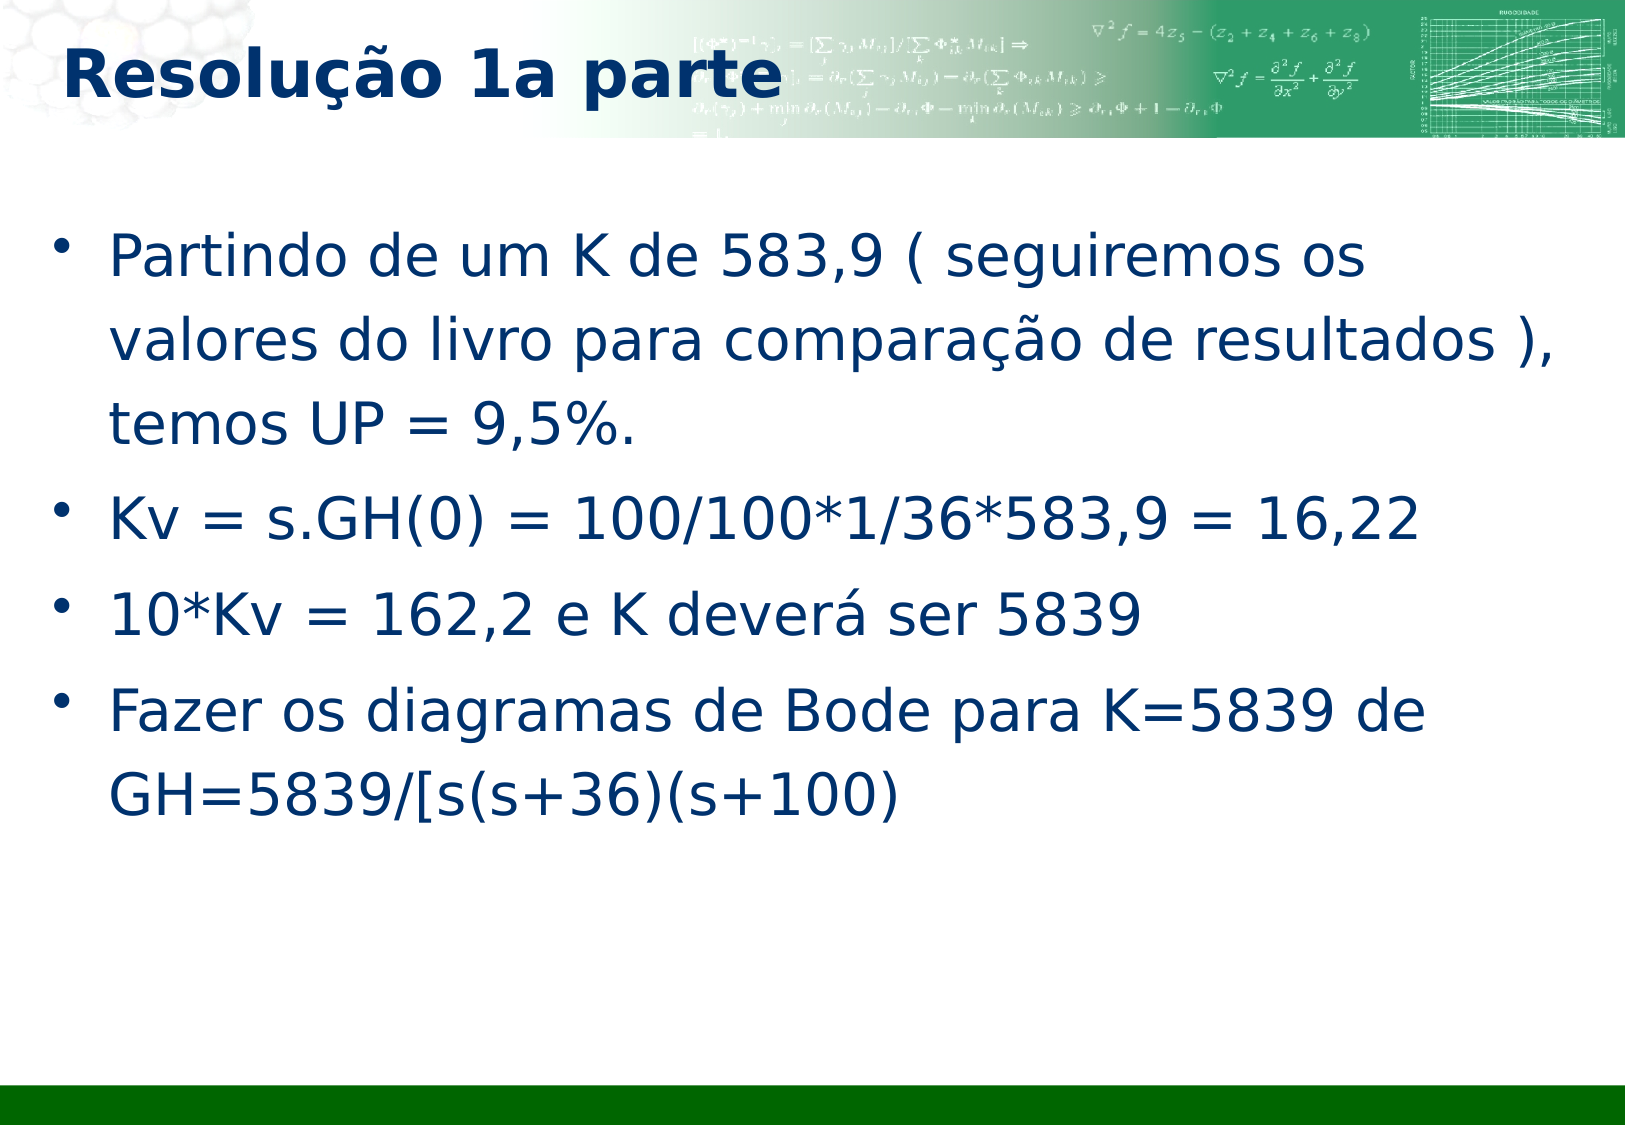

# Resolução 1a parte
Partindo de um K de 583,9 ( seguiremos os valores do livro para comparação de resultados ), temos UP = 9,5%.
Kv = s.GH(0) = 100/100*1/36*583,9 = 16,22
10*Kv = 162,2 e K deverá ser 5839
Fazer os diagramas de Bode para K=5839 de GH=5839/[s(s+36)(s+100)